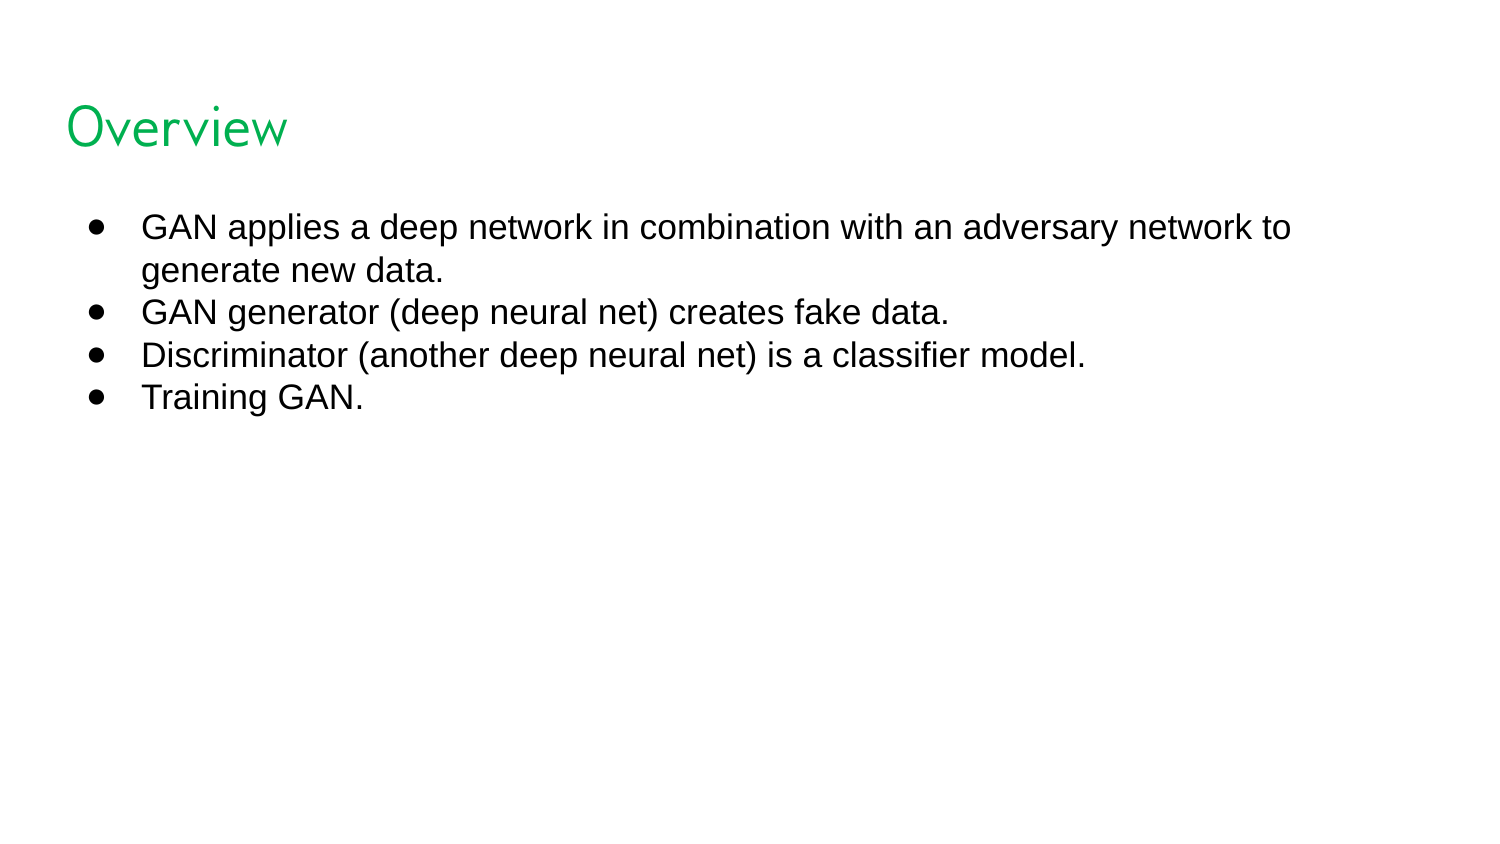

# Overview

GAN applies a deep network in combination with an adversary network to generate new data.
GAN generator (deep neural net) creates fake data.
Discriminator (another deep neural net) is a classifier model.
Training GAN.